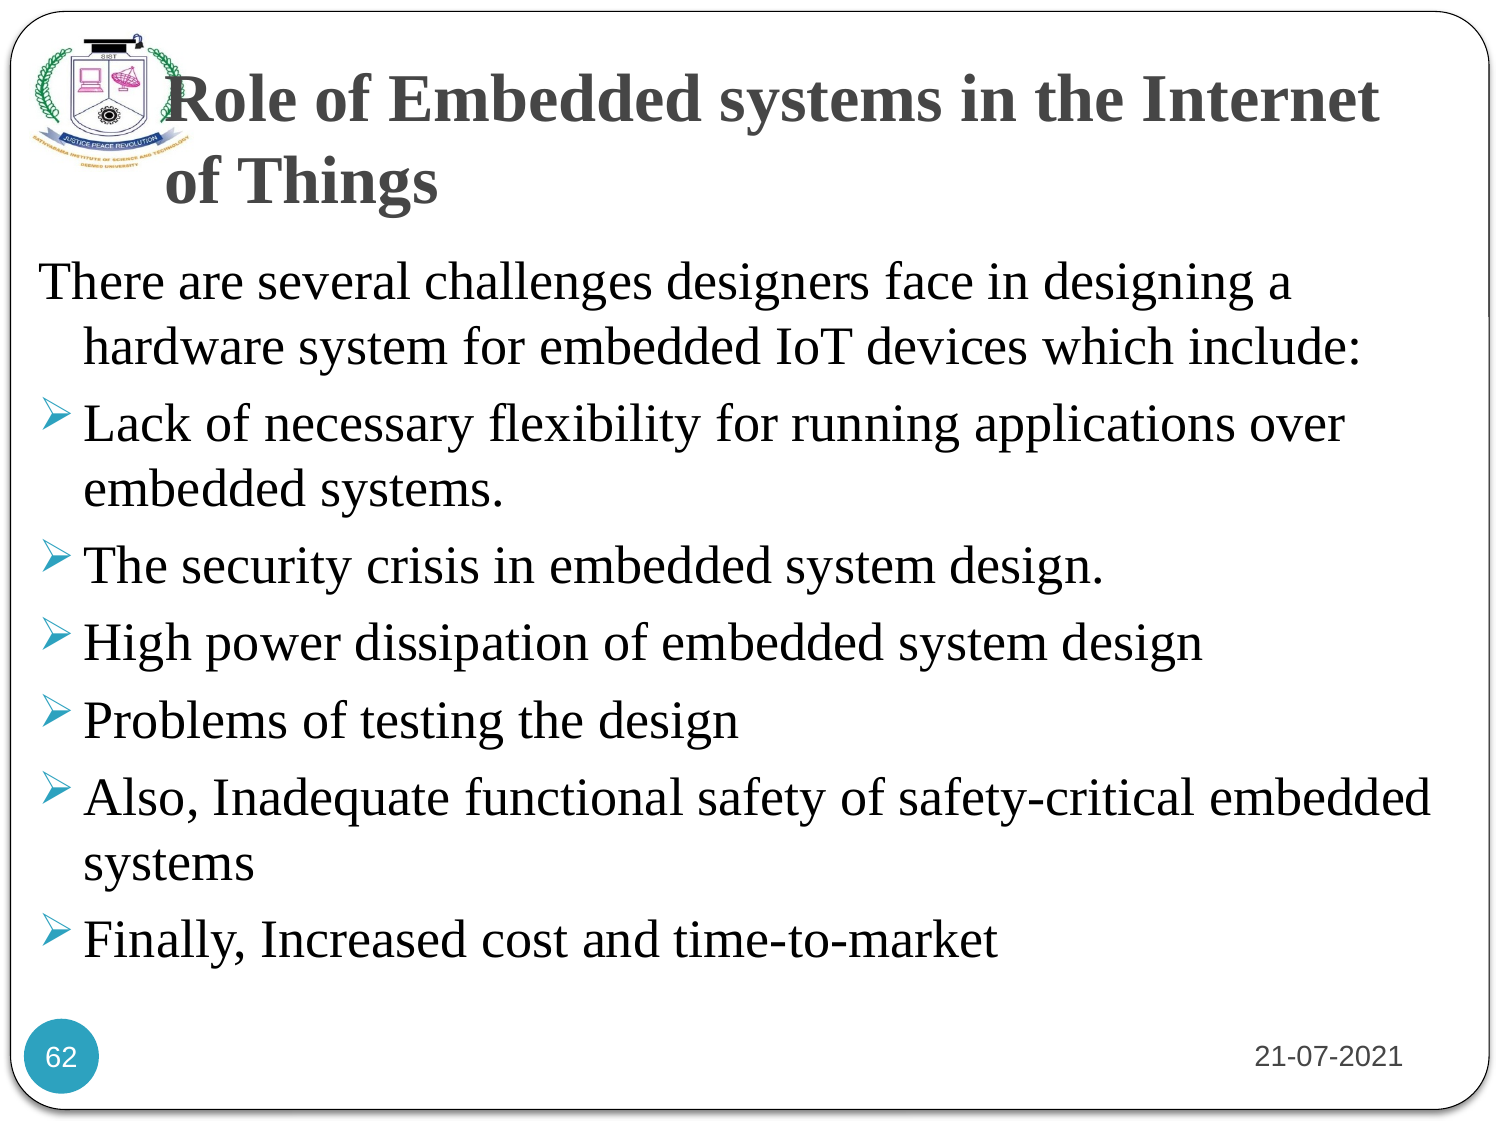

# Role of Embedded systems in the Internet of Things
There are several challenges designers face in designing a hardware system for embedded IoT devices which include:
Lack of necessary flexibility for running applications over embedded systems.
The security crisis in embedded system design.
High power dissipation of embedded system design
Problems of testing the design
Also, Inadequate functional safety of safety-critical embedded systems
Finally, Increased cost and time-to-market

21-07-2021
62